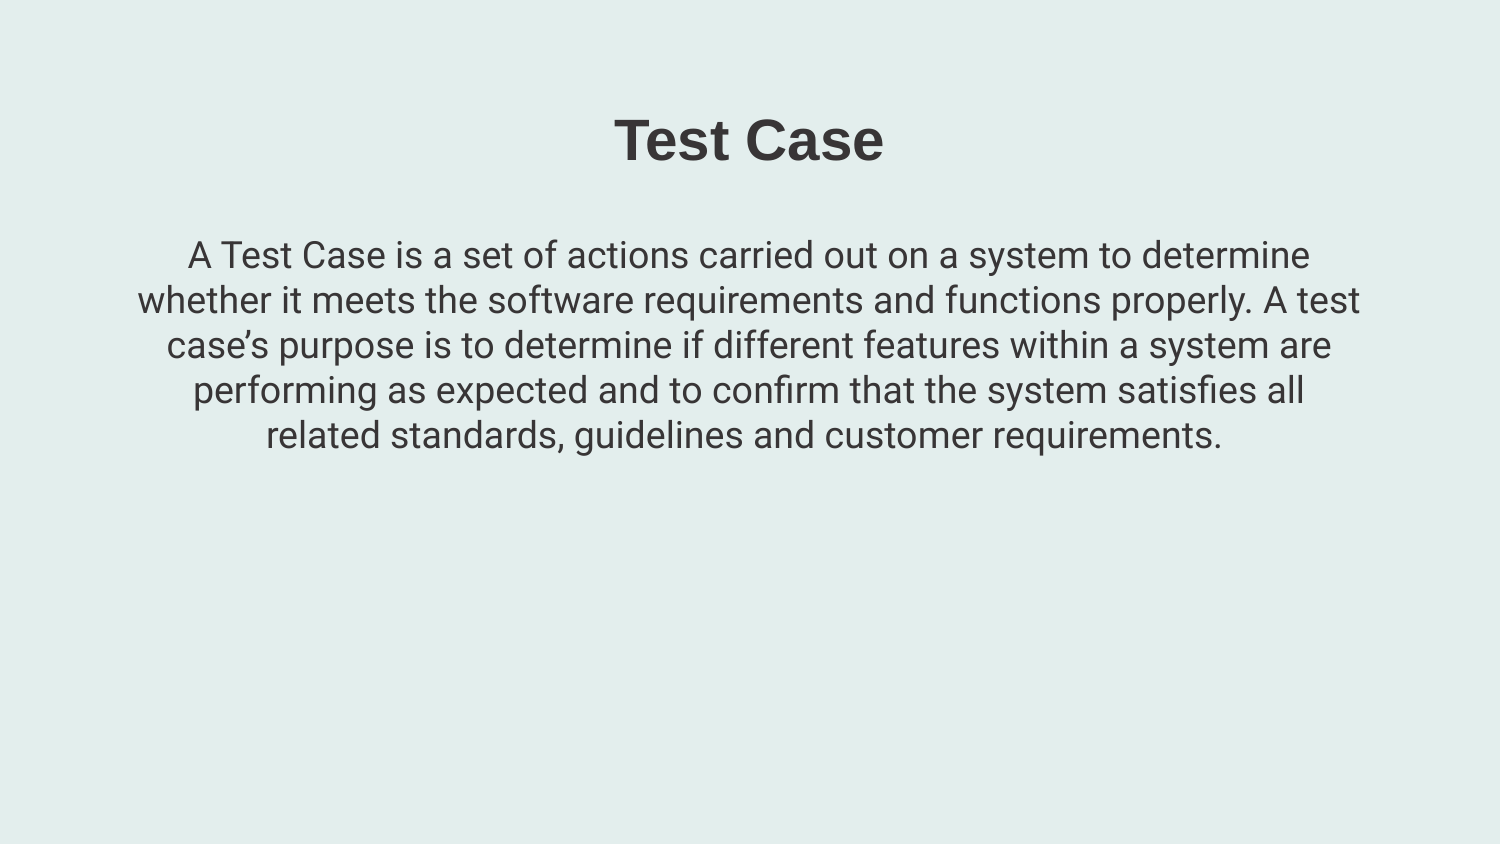

# Test Case
A Test Case is a set of actions carried out on a system to determine whether it meets the software requirements and functions properly. A test case’s purpose is to determine if different features within a system are performing as expected and to confirm that the system satisfies all related standards, guidelines and customer requirements.